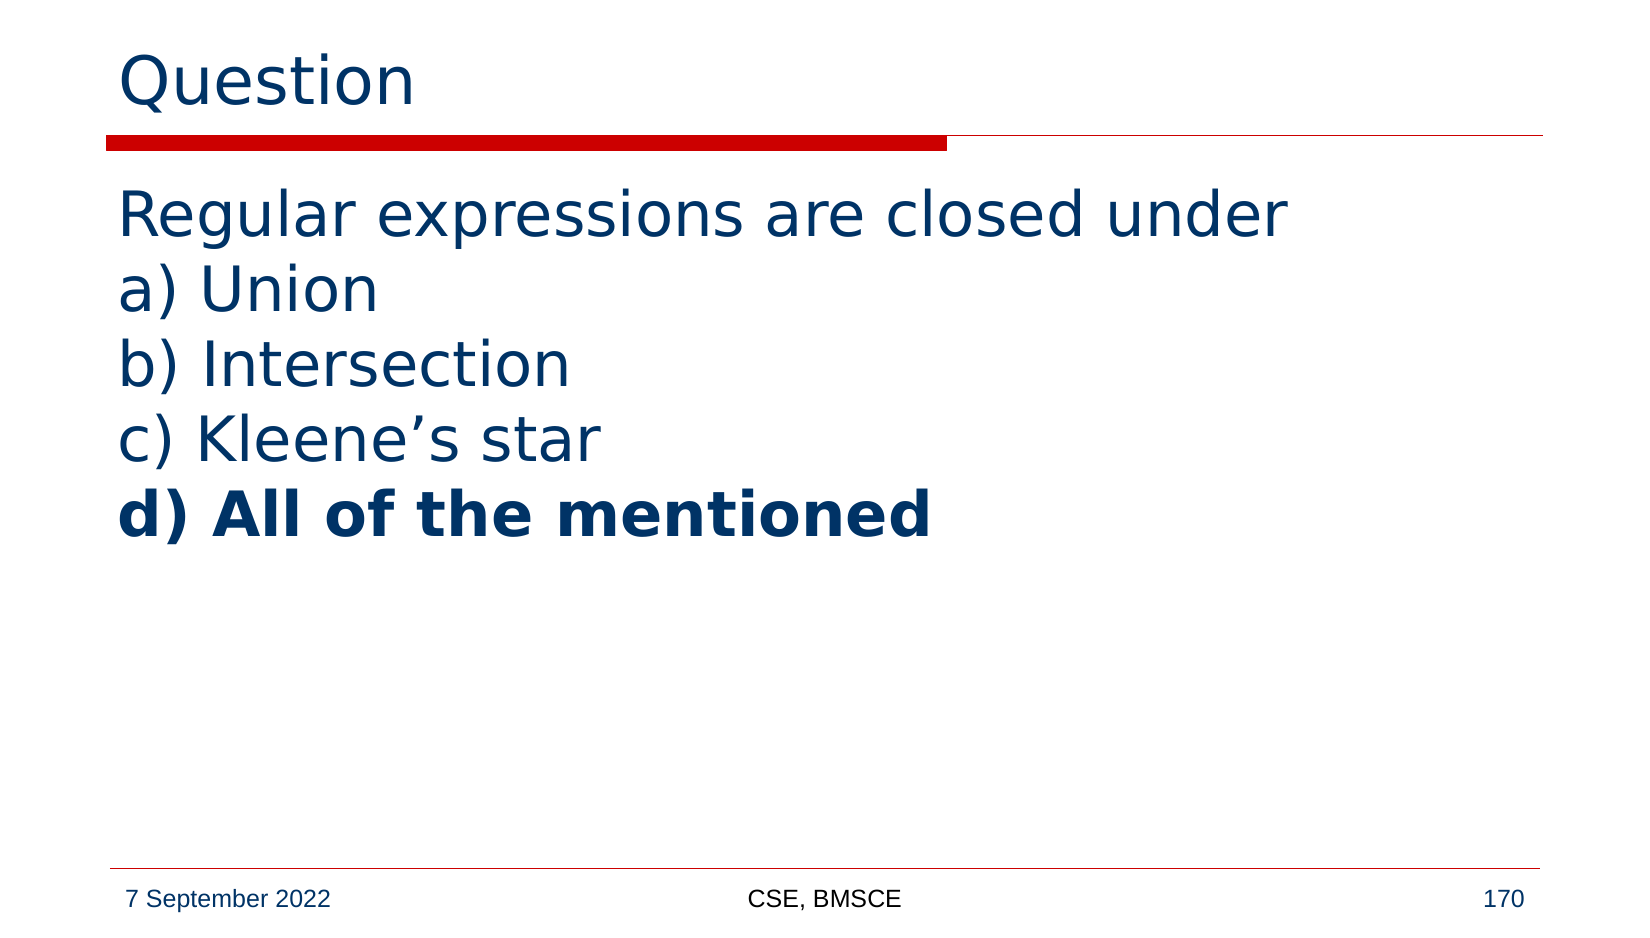

# Question
Regular expressions are closed under
a) Union
b) Intersection
c) Kleene’s star
d) All of the mentioned
CSE, BMSCE
170
7 September 2022